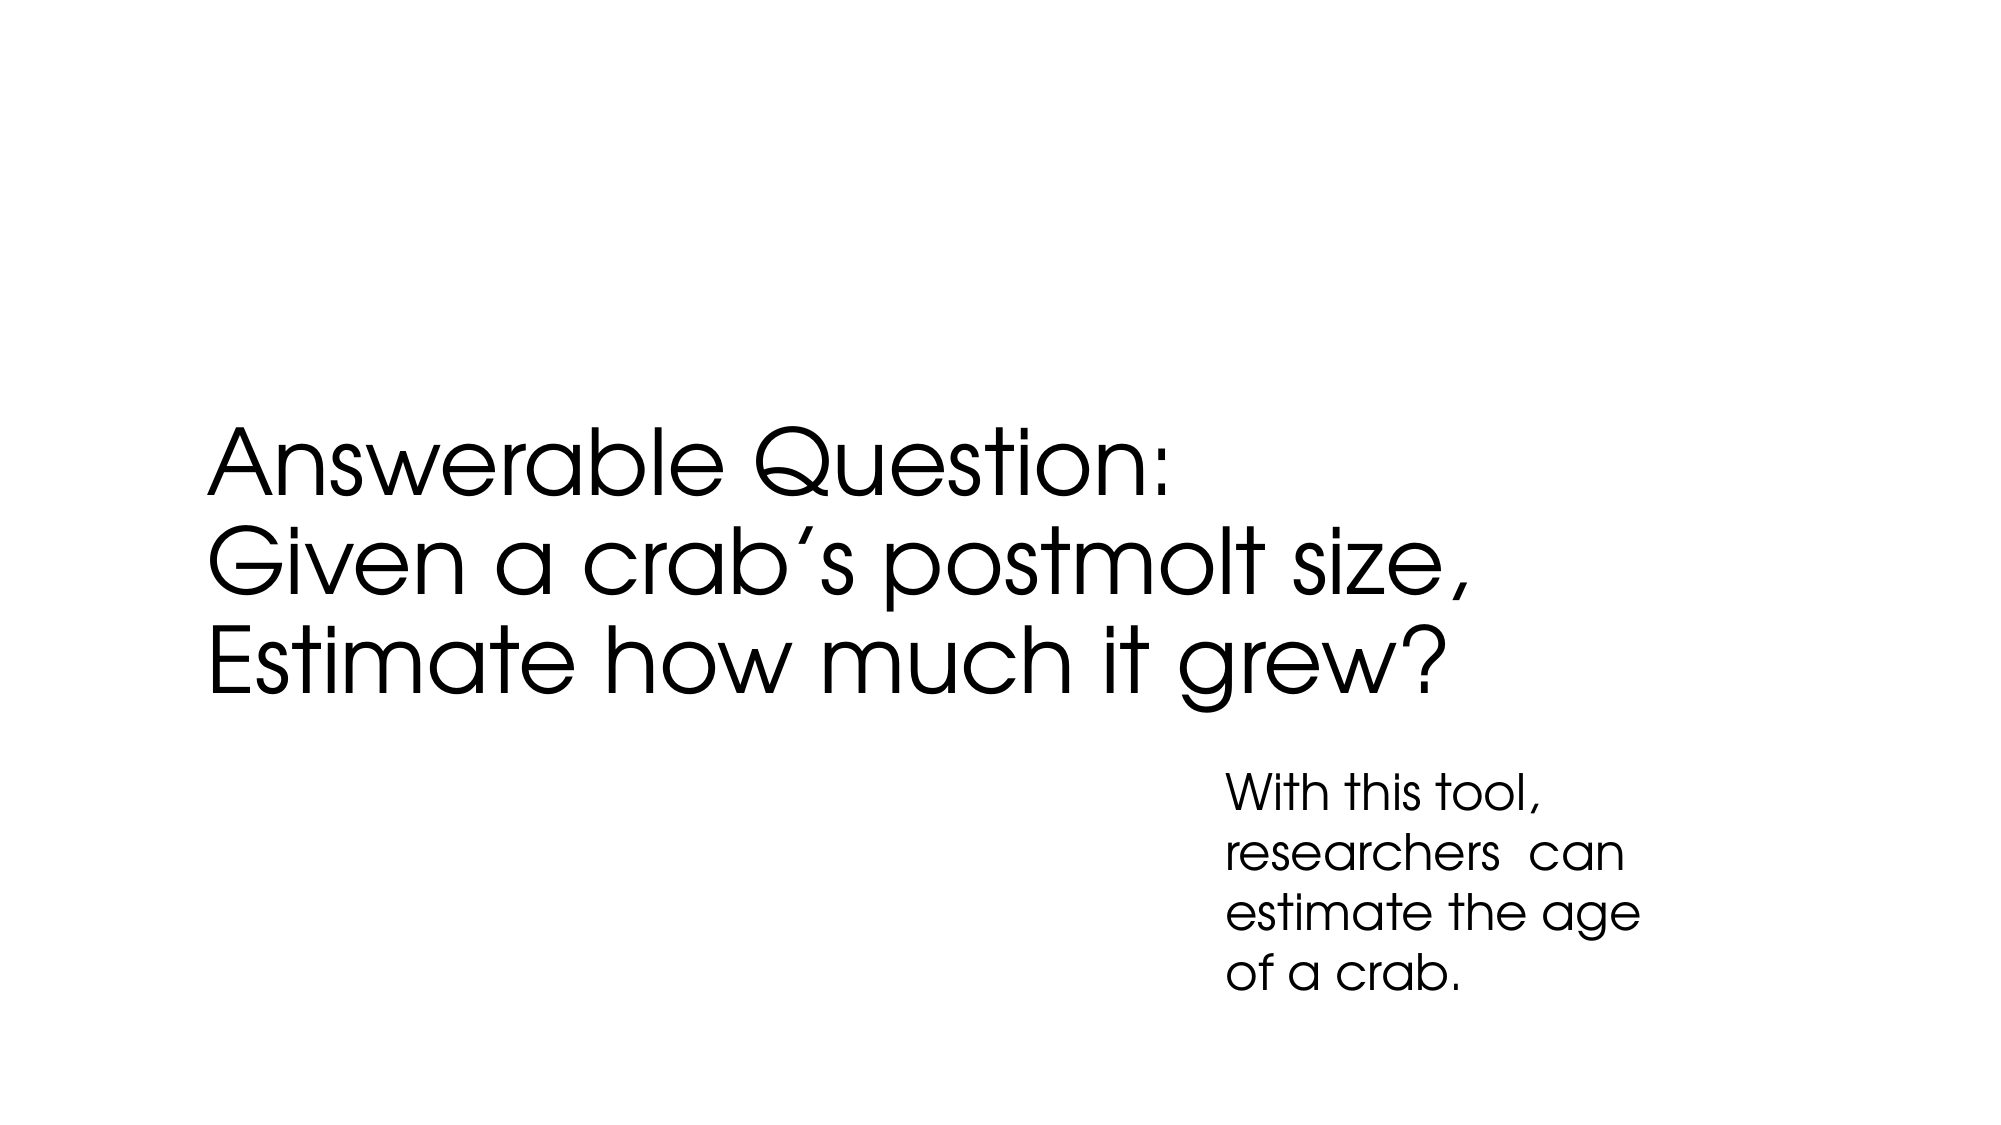

# Answerable Question: Given a crab’s postmolt size, Estimate how much it grew?
With this tool, researchers  can estimate the age of a crab.